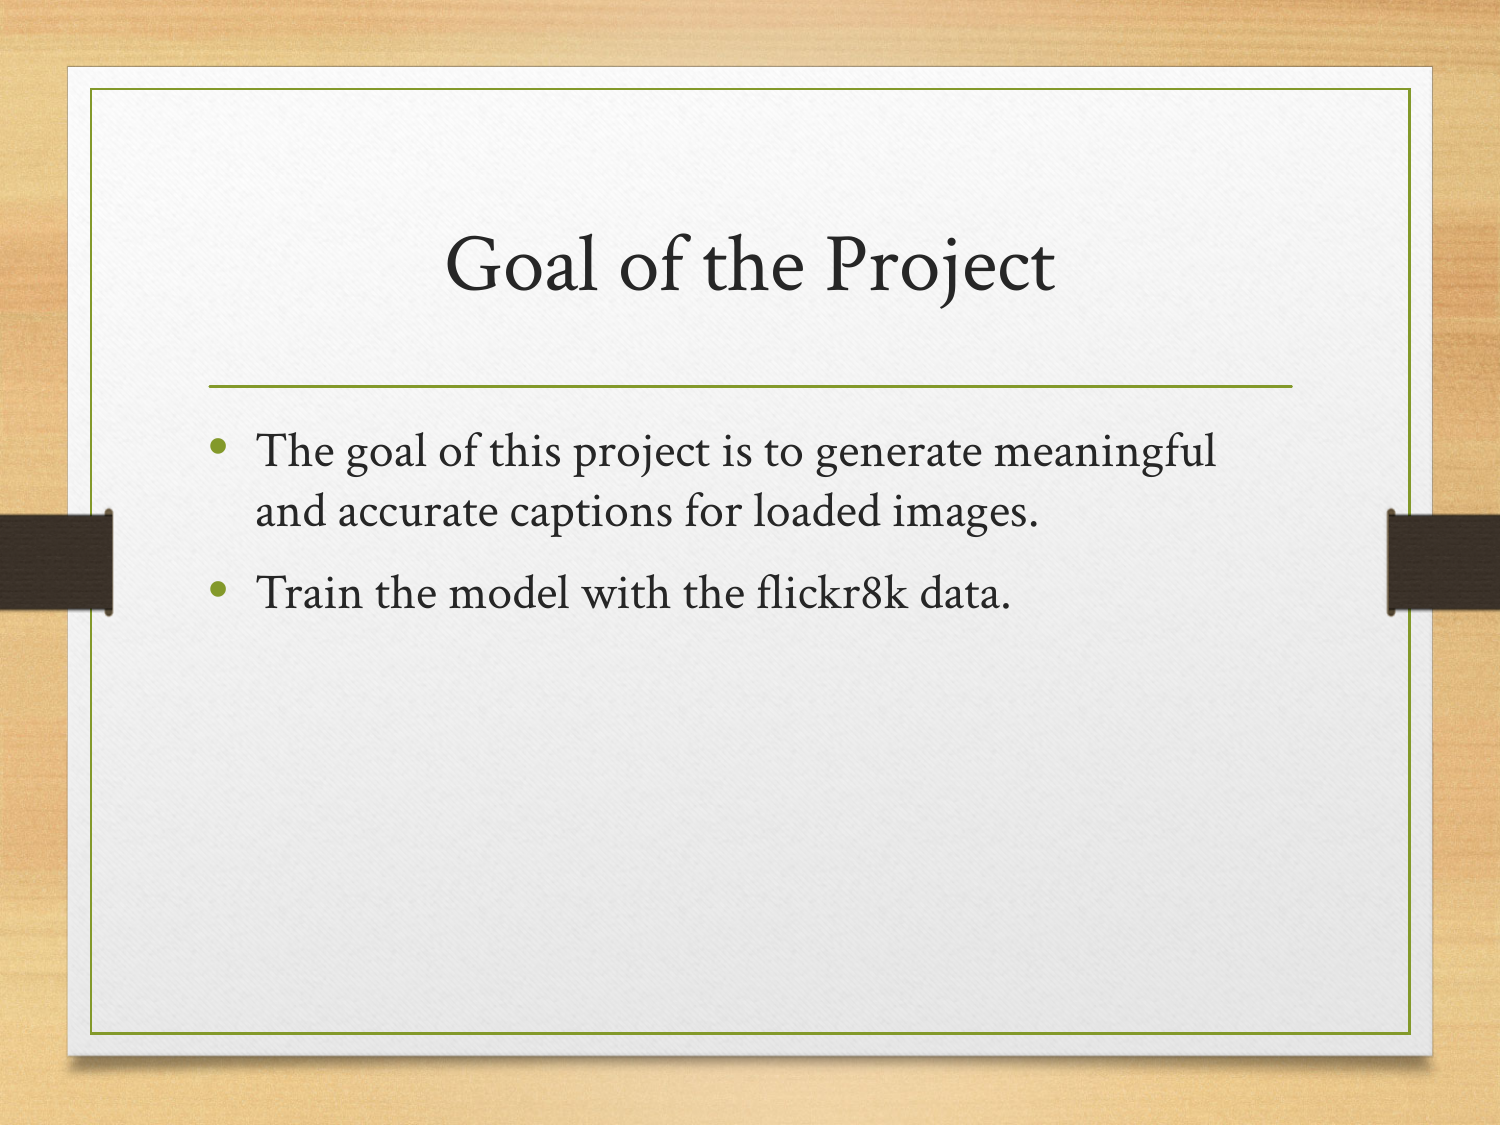

# Goal of the Project
The goal of this project is to generate meaningful and accurate captions for loaded images.
Train the model with the flickr8k data.